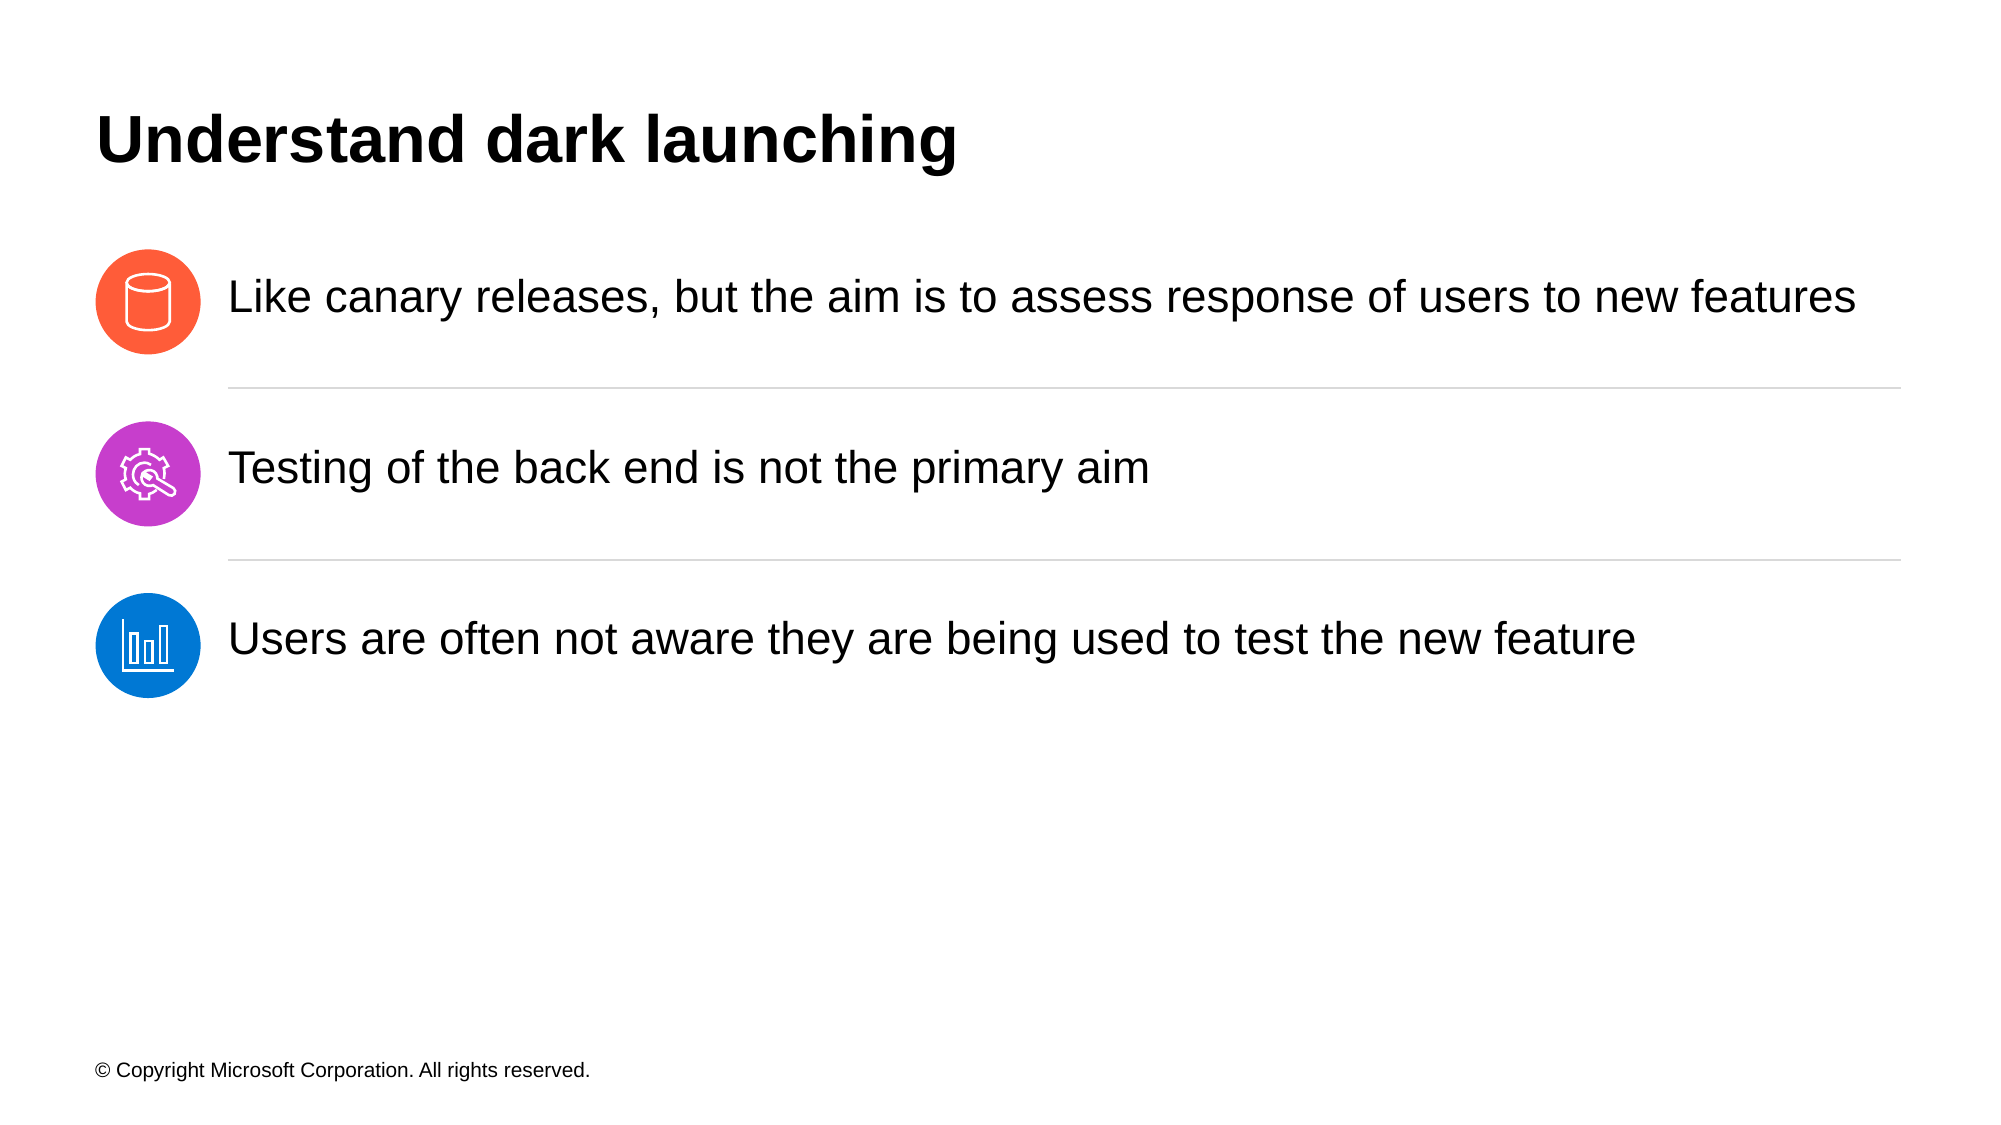

# Understand dark launching
Like canary releases, but the aim is to assess response of users to new features

Testing of the back end is not the primary aim

Users are often not aware they are being used to test the new feature